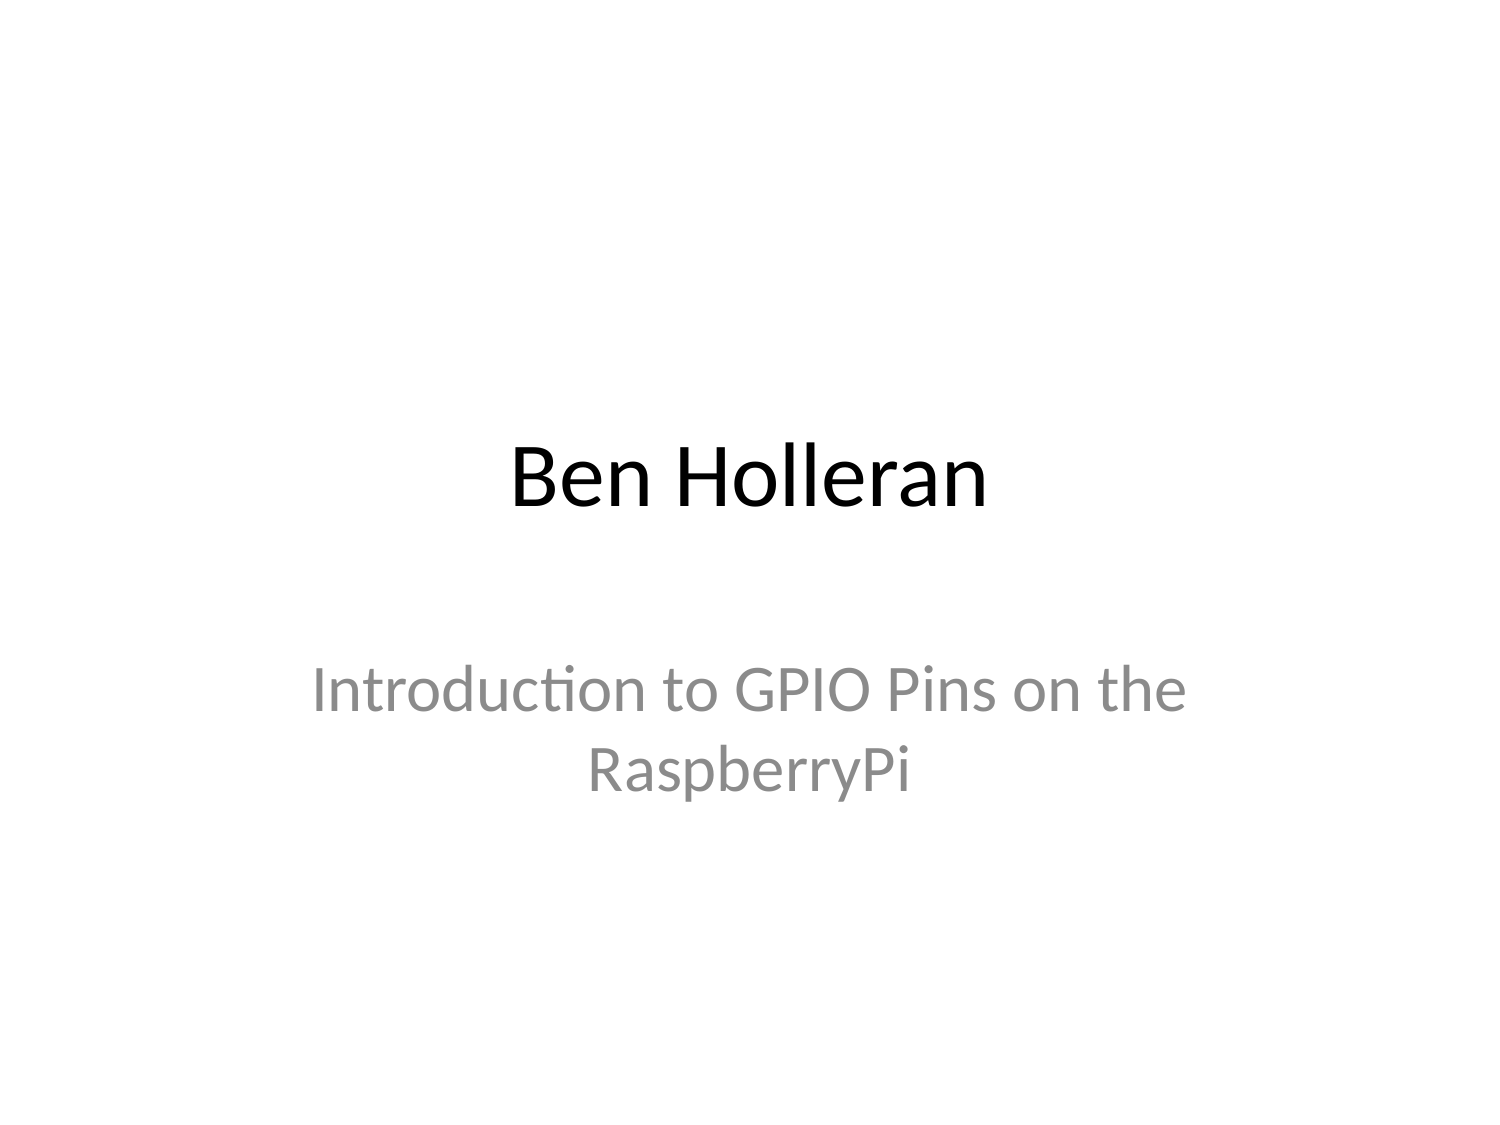

# Ben Holleran
Introduction to GPIO Pins on the RaspberryPi